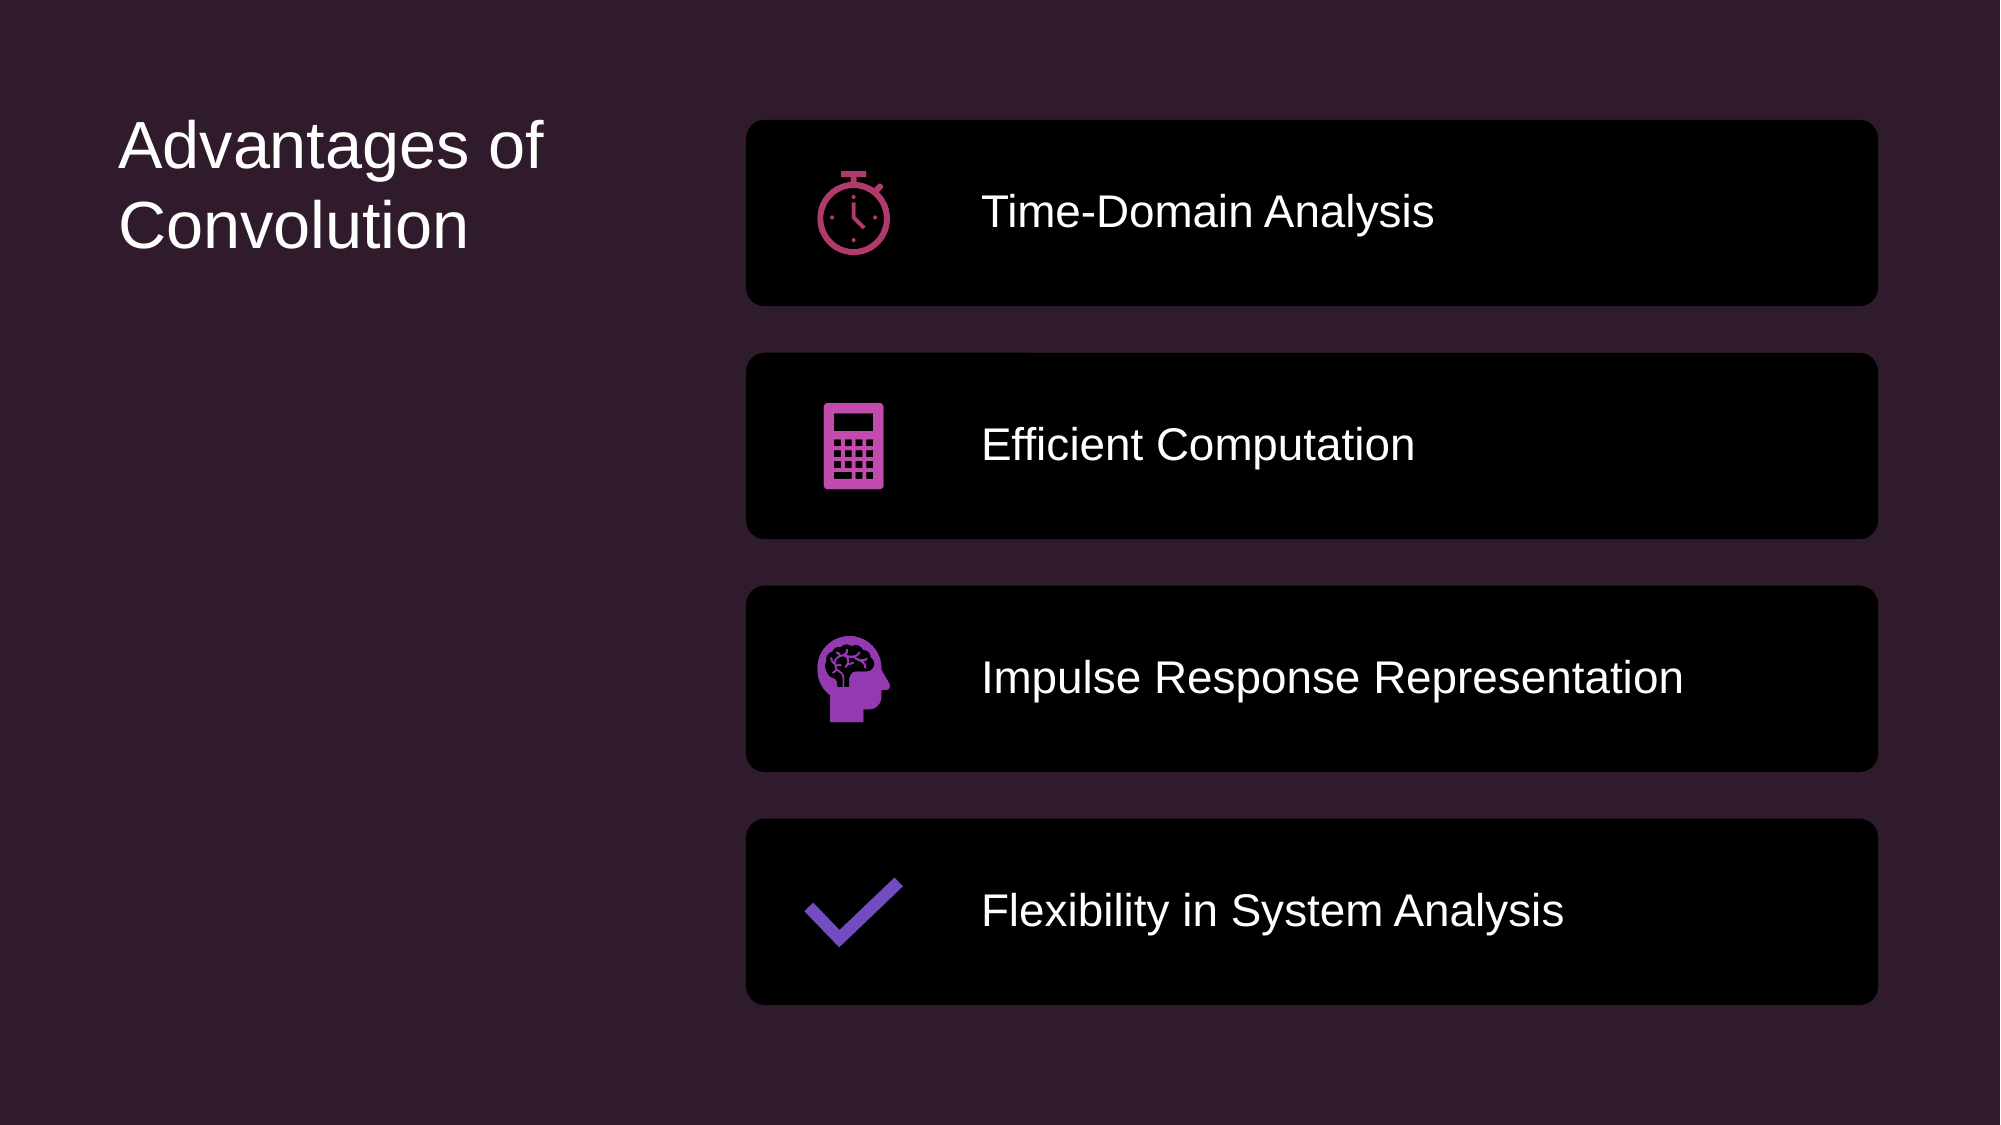

# Advantages of Convolution
Time-Domain Analysis
Efficient Computation
Impulse Response Representation
Flexibility in System Analysis